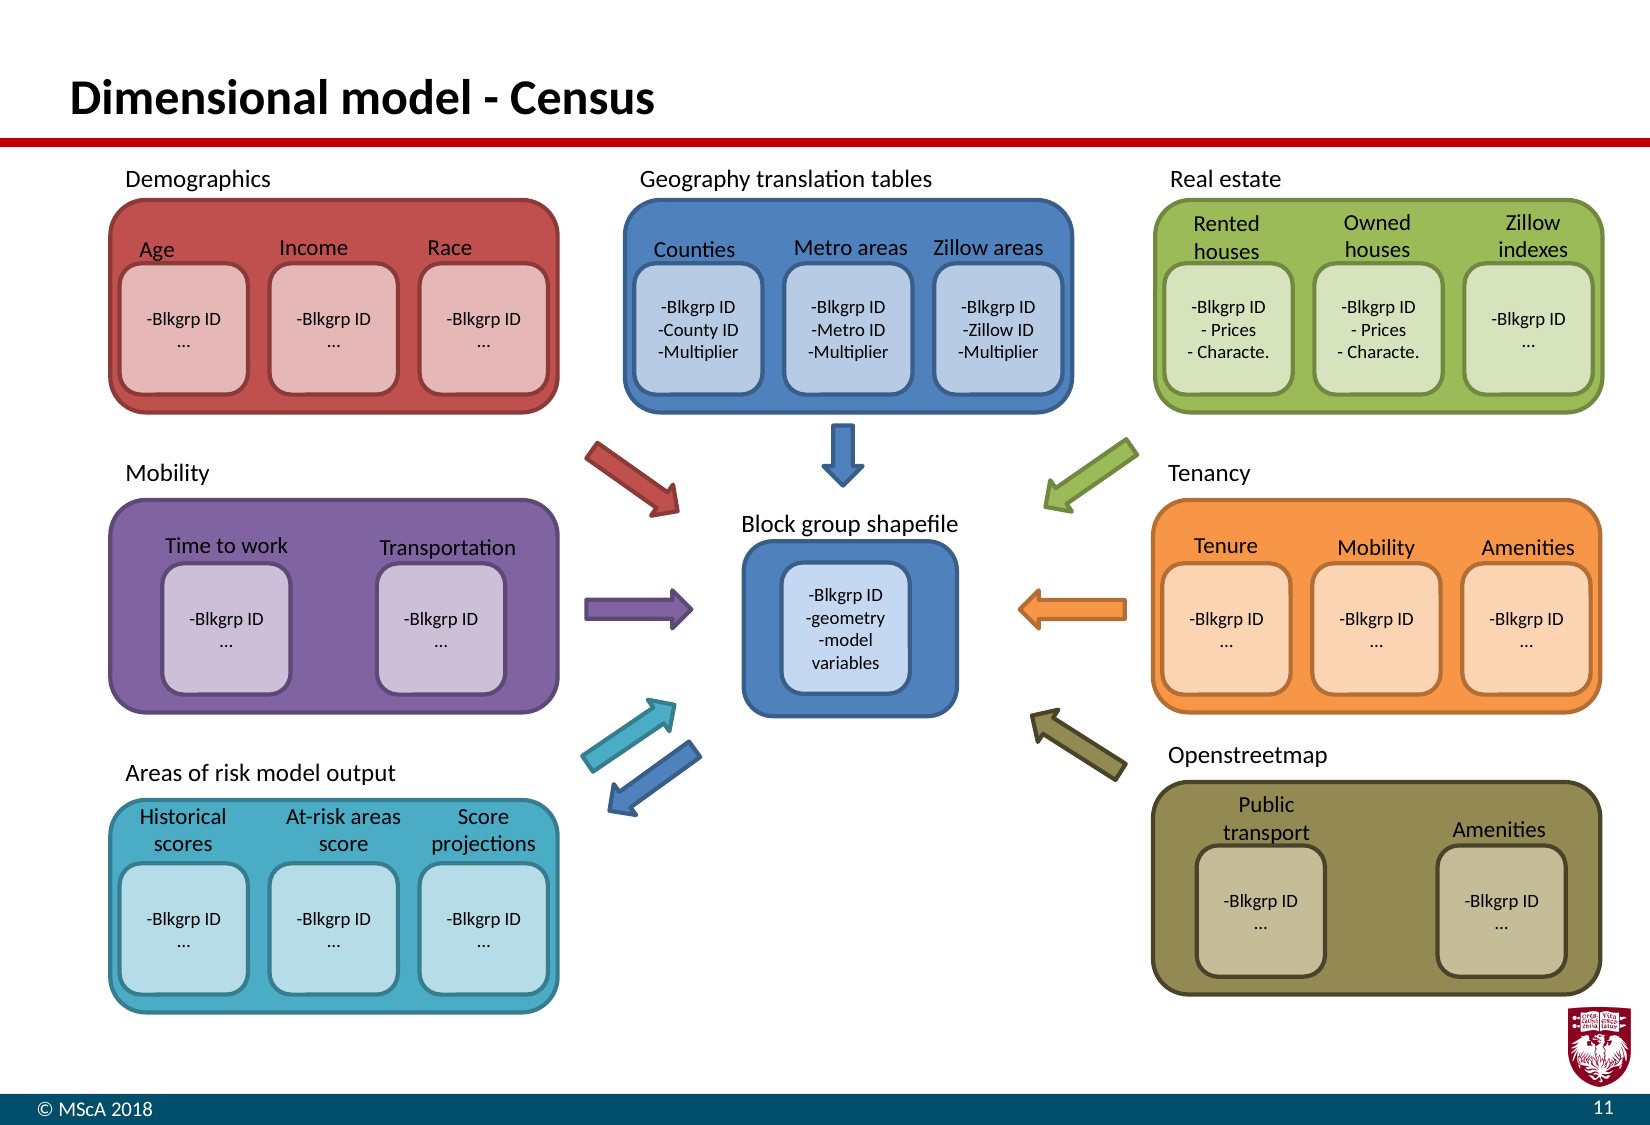

# Dimensional model - Census
Demographics
Geography translation tables
Real estate

Owned houses
Zillow indexes
Rented houses
Income
Race
Metro areas
Zillow areas
Age
Counties
-Blkgrp ID
…
-Blkgrp ID
…
-Blkgrp ID
…
-Blkgrp ID
-County ID
-Multiplier
-Blkgrp ID
-Metro ID
-Multiplier
-Blkgrp ID
-Zillow ID
-Multiplier
-Blkgrp ID
- Prices
- Characte.
-Blkgrp ID
- Prices
- Characte.
-Blkgrp ID
…

Mobility
Tenancy

Block group shapefile

Time to work
Tenure
Transportation
Mobility
Amenities

-Blkgrp ID
-geometry
-model variables
-Blkgrp ID
…
-Blkgrp ID
…
-Blkgrp ID
…
-Blkgrp ID
…
-Blkgrp ID
…

Openstreetmap
Areas of risk model output

Public transport
Score projections
Historical scores
At-risk areas score

Amenities
-Blkgrp ID
…
-Blkgrp ID
…
-Blkgrp ID
…
-Blkgrp ID
…
-Blkgrp ID
…